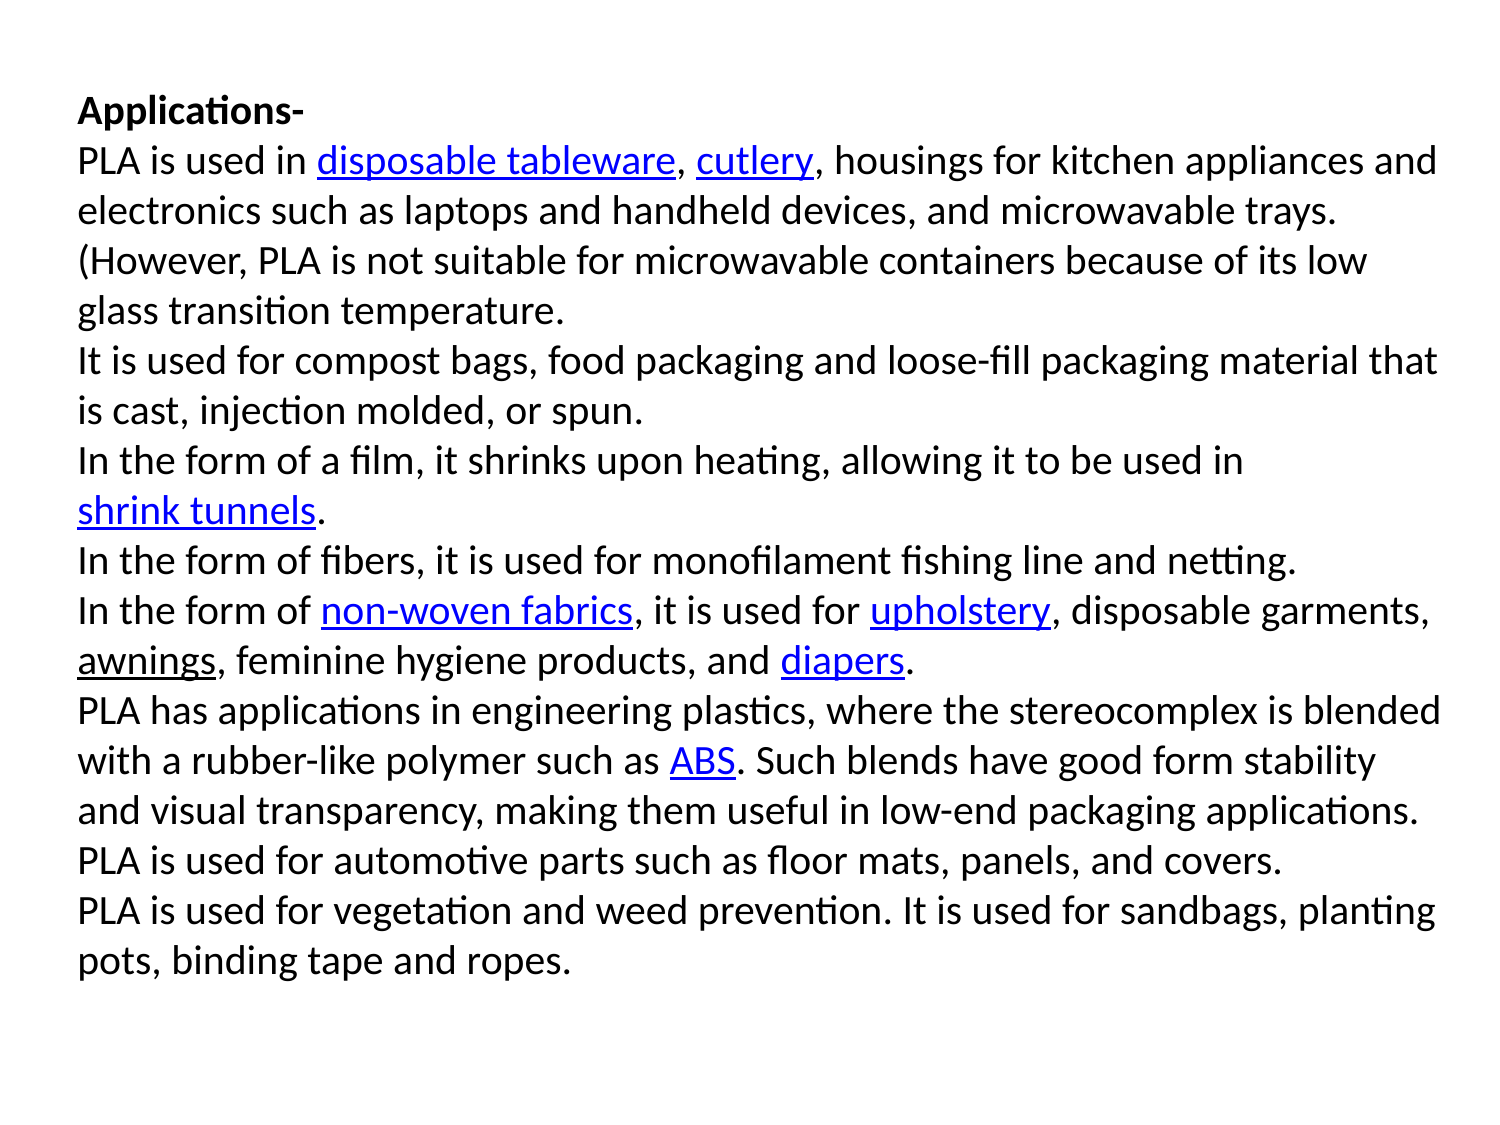

Applications-
PLA is used in disposable tableware, cutlery, housings for kitchen appliances and electronics such as laptops and handheld devices, and microwavable trays. (However, PLA is not suitable for microwavable containers because of its low glass transition temperature.
It is used for compost bags, food packaging and loose-fill packaging material that is cast, injection molded, or spun.
In the form of a film, it shrinks upon heating, allowing it to be used in shrink tunnels.
In the form of fibers, it is used for monofilament fishing line and netting.
In the form of non-woven fabrics, it is used for upholstery, disposable garments, awnings, feminine hygiene products, and diapers.
PLA has applications in engineering plastics, where the stereocomplex is blended with a rubber-like polymer such as ABS. Such blends have good form stability and visual transparency, making them useful in low-end packaging applications.
PLA is used for automotive parts such as floor mats, panels, and covers.
PLA is used for vegetation and weed prevention. It is used for sandbags, planting pots, binding tape and ropes.